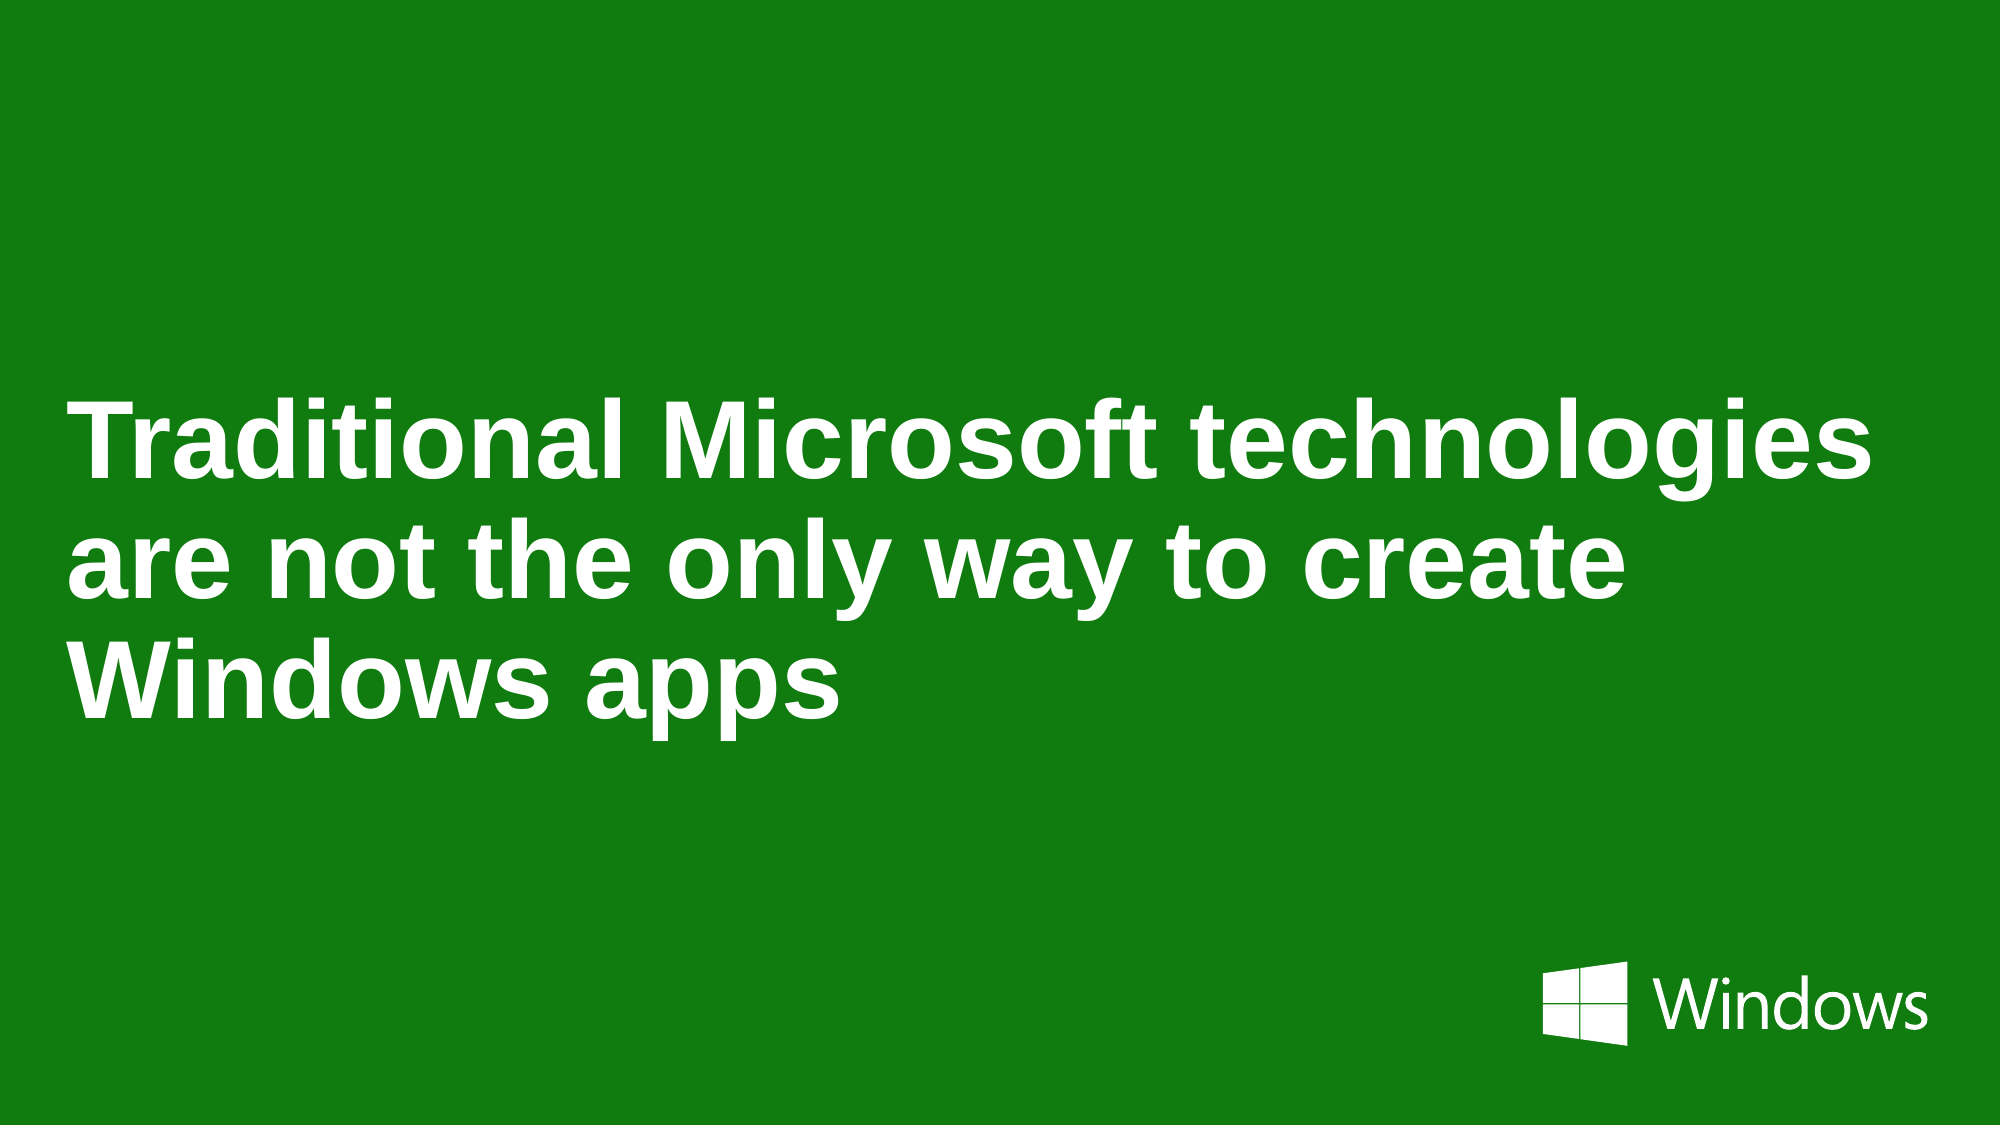

# Traditional Microsoft technologies are not the only way to create Windows apps